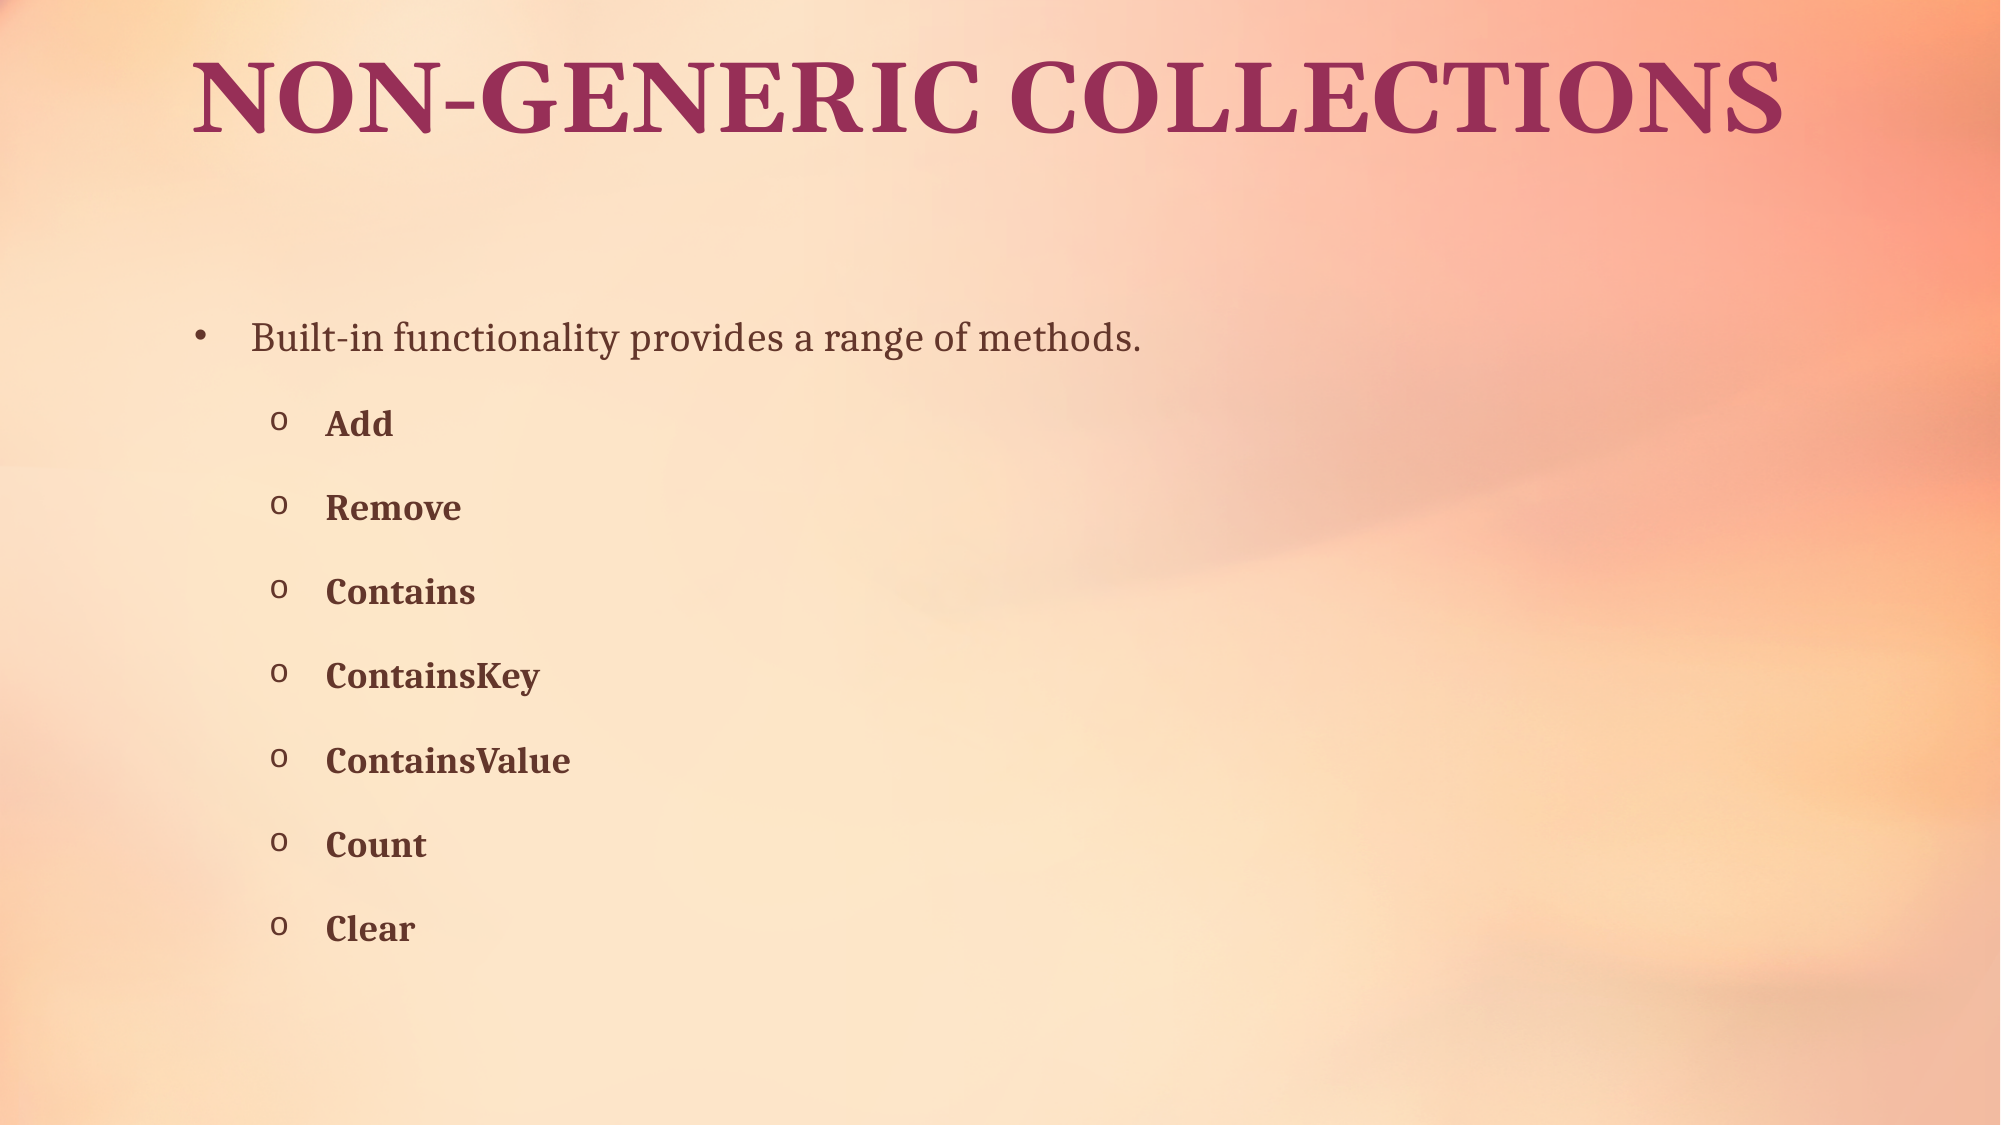

# NON-GENERIC COLLECTIONS

Built-in functionality provides a range of methods.
Add
Remove
Contains
ContainsKey
ContainsValue
Count
Clear